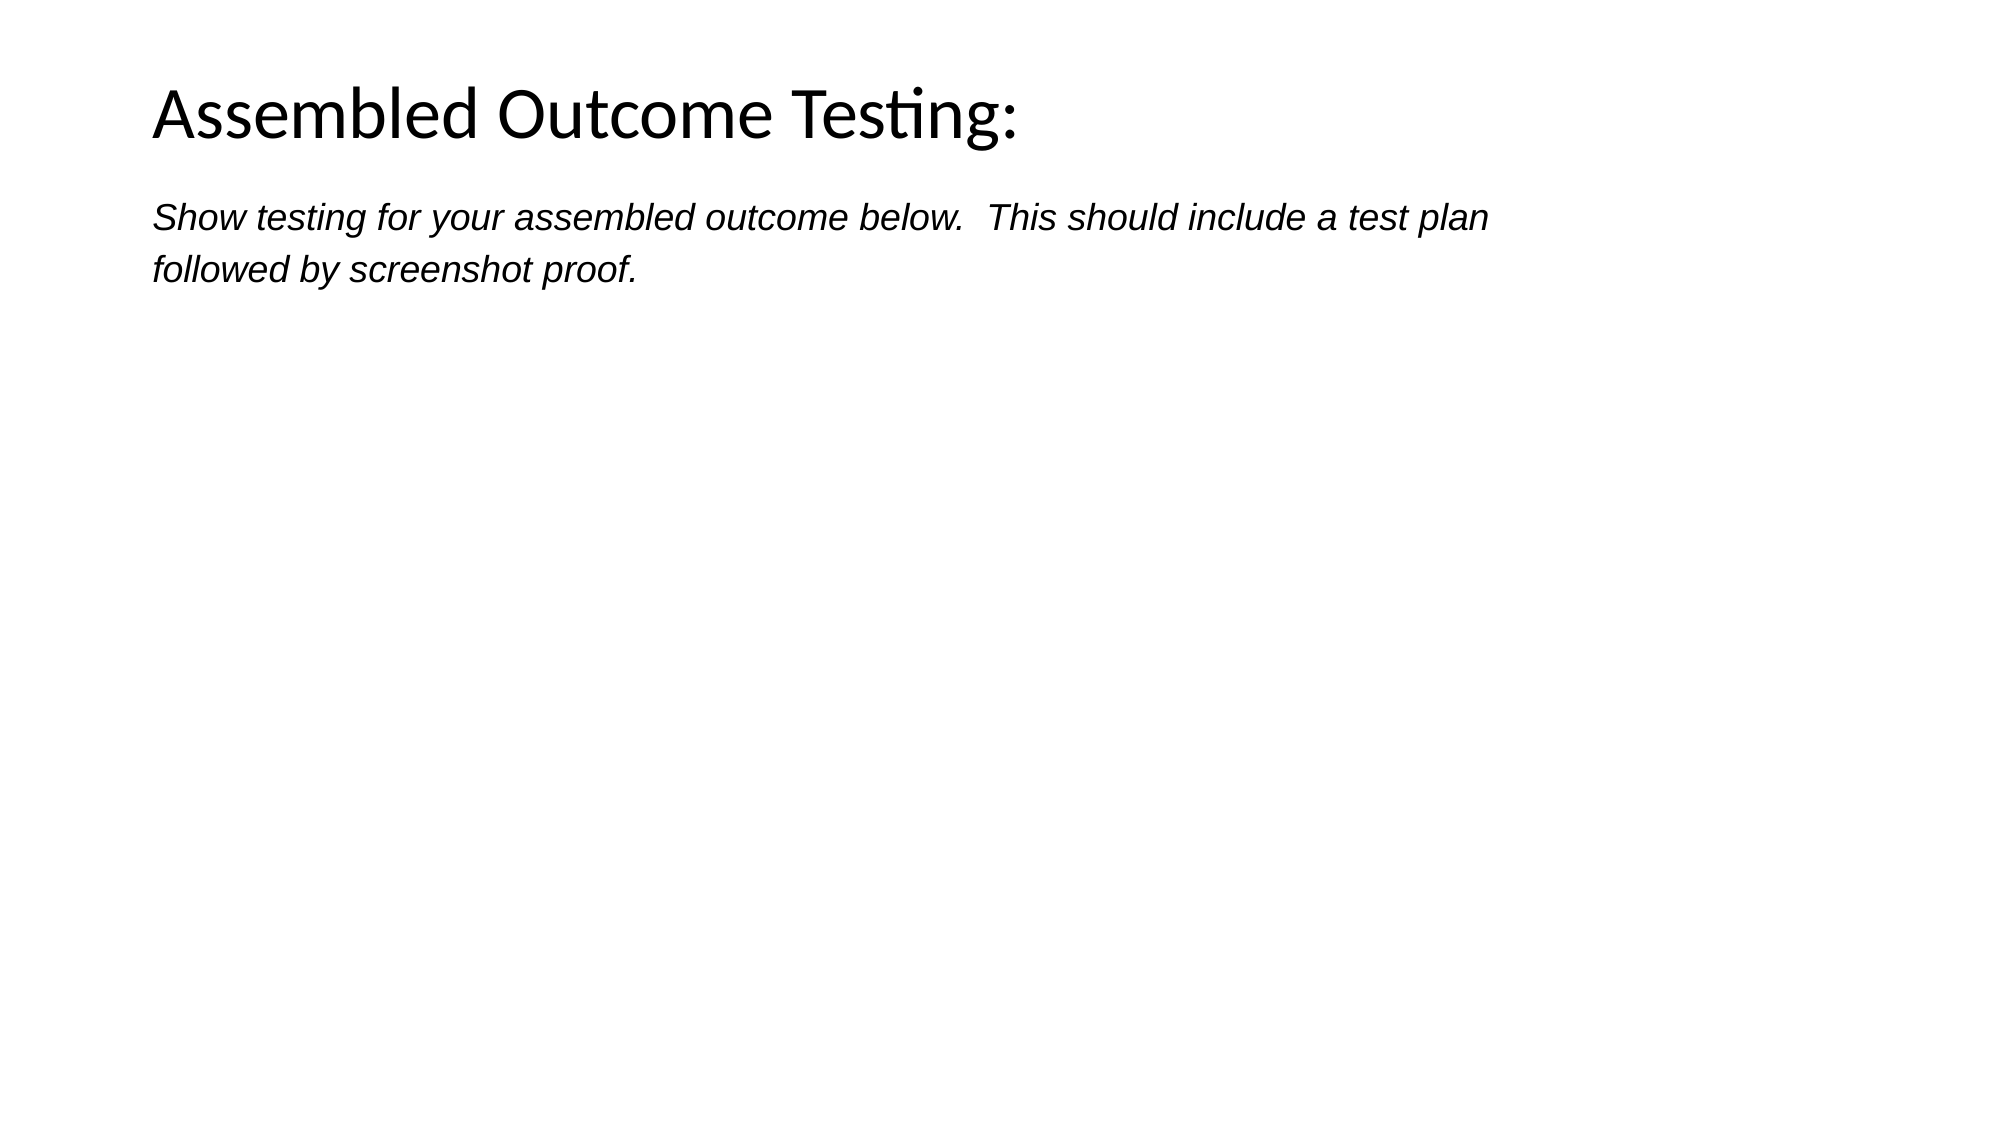

# Assembled Outcome Testing:
Show testing for your assembled outcome below.  This should include a test plan followed by screenshot proof.